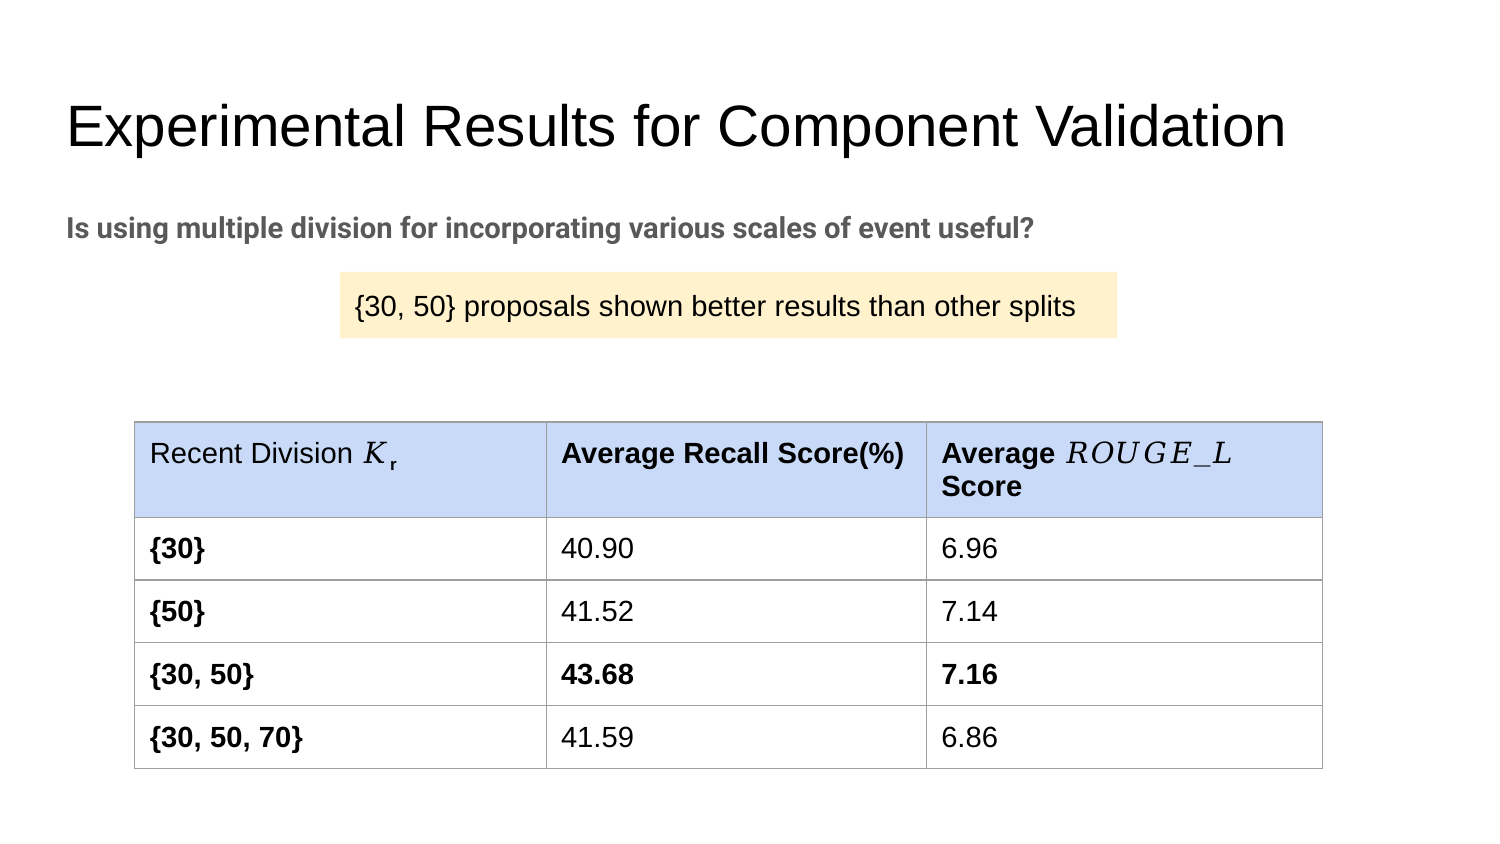

# Experimental Results for Component Validation
Is using multiple division for incorporating various scales of event useful?
{30, 50} proposals shown better results than other splits
| Recent Division 𝐾r | Average Recall Score(%) | Average 𝑅𝑂𝑈𝐺𝐸\_𝐿 Score |
| --- | --- | --- |
| {30} | 40.90 | 6.96 |
| {50} | 41.52 | 7.14 |
| {30, 50} | 43.68 | 7.16 |
| {30, 50, 70} | 41.59 | 6.86 |